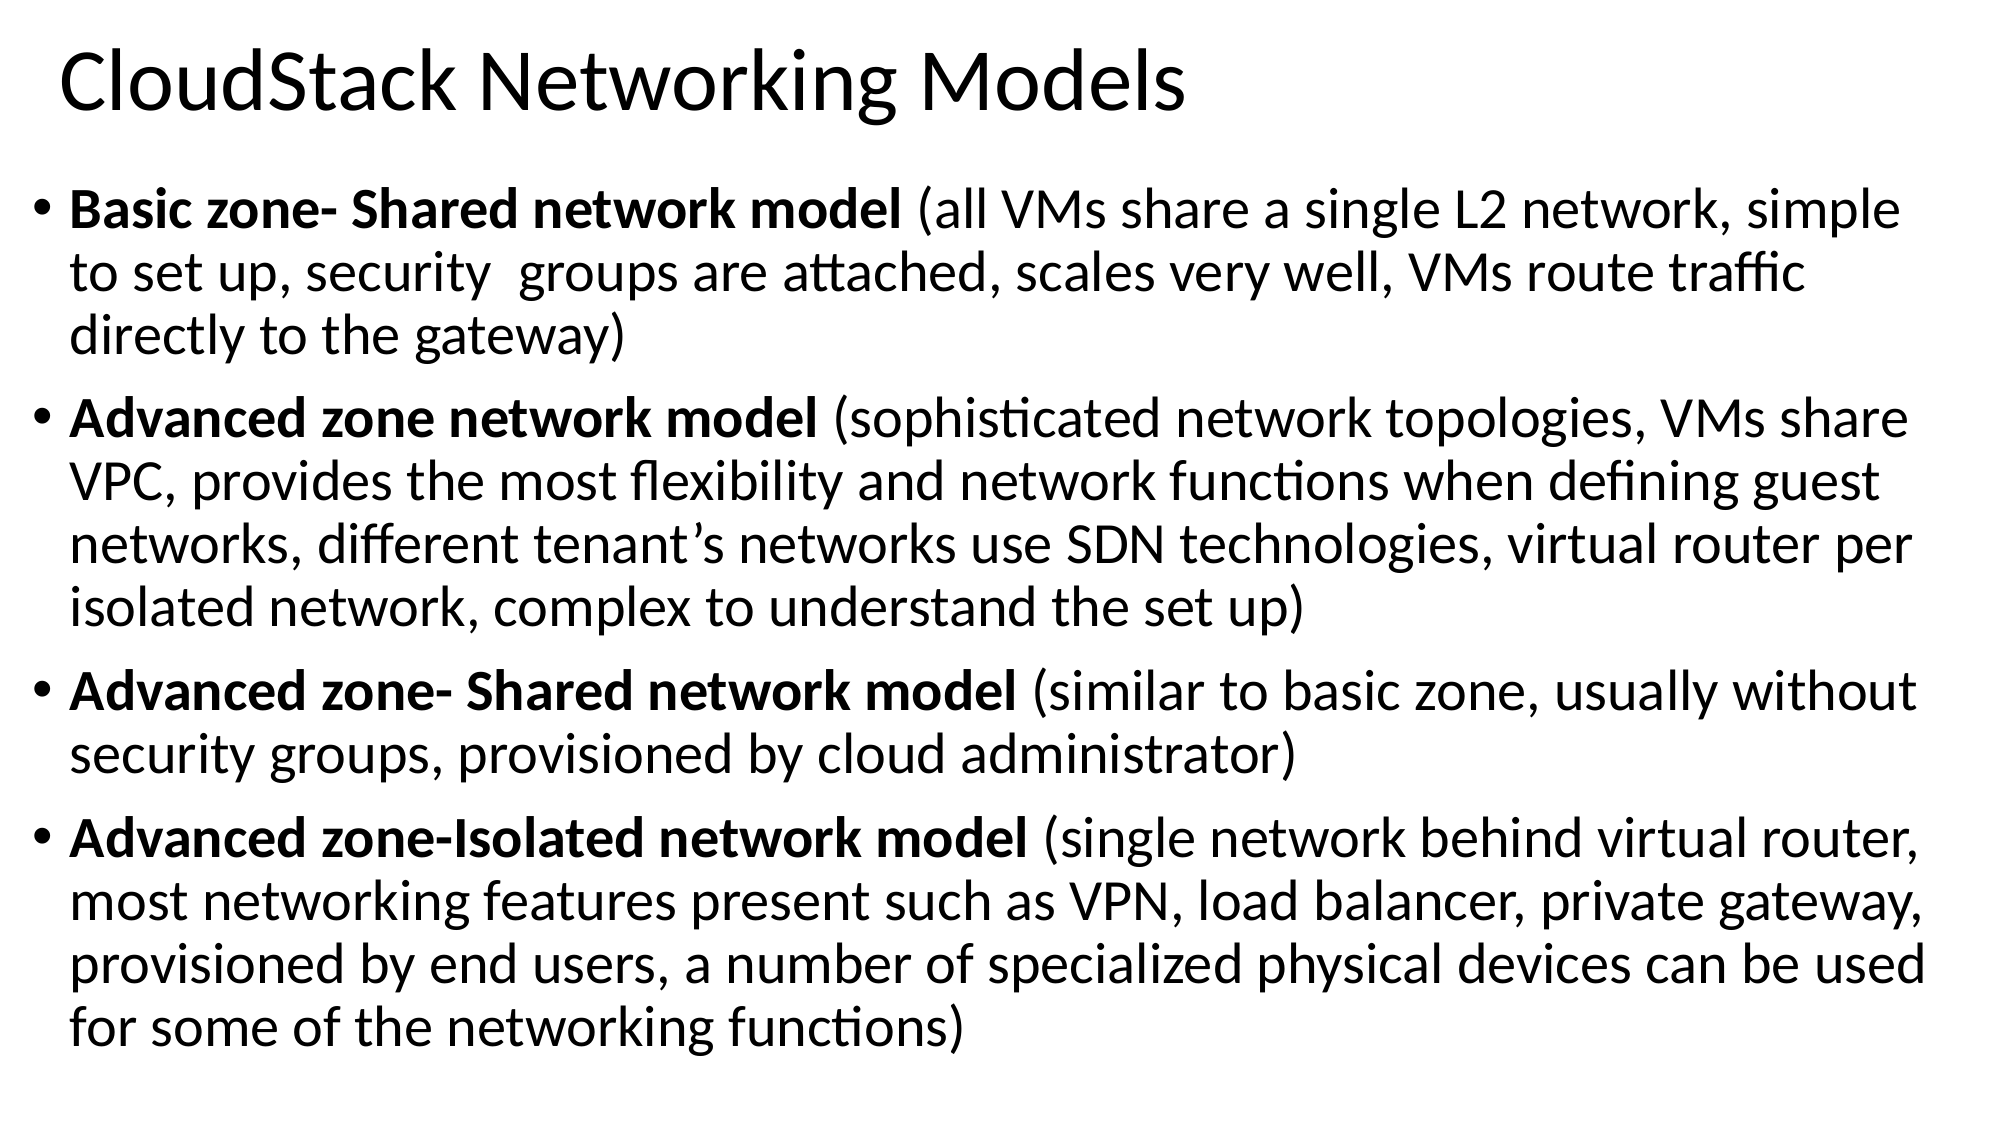

# CloudStack Networking Models
Basic zone- Shared network model (all VMs share a single L2 network, simple to set up, security  groups are attached, scales very well, VMs route traffic directly to the gateway)
Advanced zone network model (sophisticated network topologies, VMs share VPC, provides the most flexibility and network functions when defining guest networks, different tenant’s networks use SDN technologies, virtual router per isolated network, complex to understand the set up)
Advanced zone- Shared network model (similar to basic zone, usually without security groups, provisioned by cloud administrator)
Advanced zone-Isolated network model (single network behind virtual router, most networking features present such as VPN, load balancer, private gateway, provisioned by end users, a number of specialized physical devices can be used for some of the networking functions)